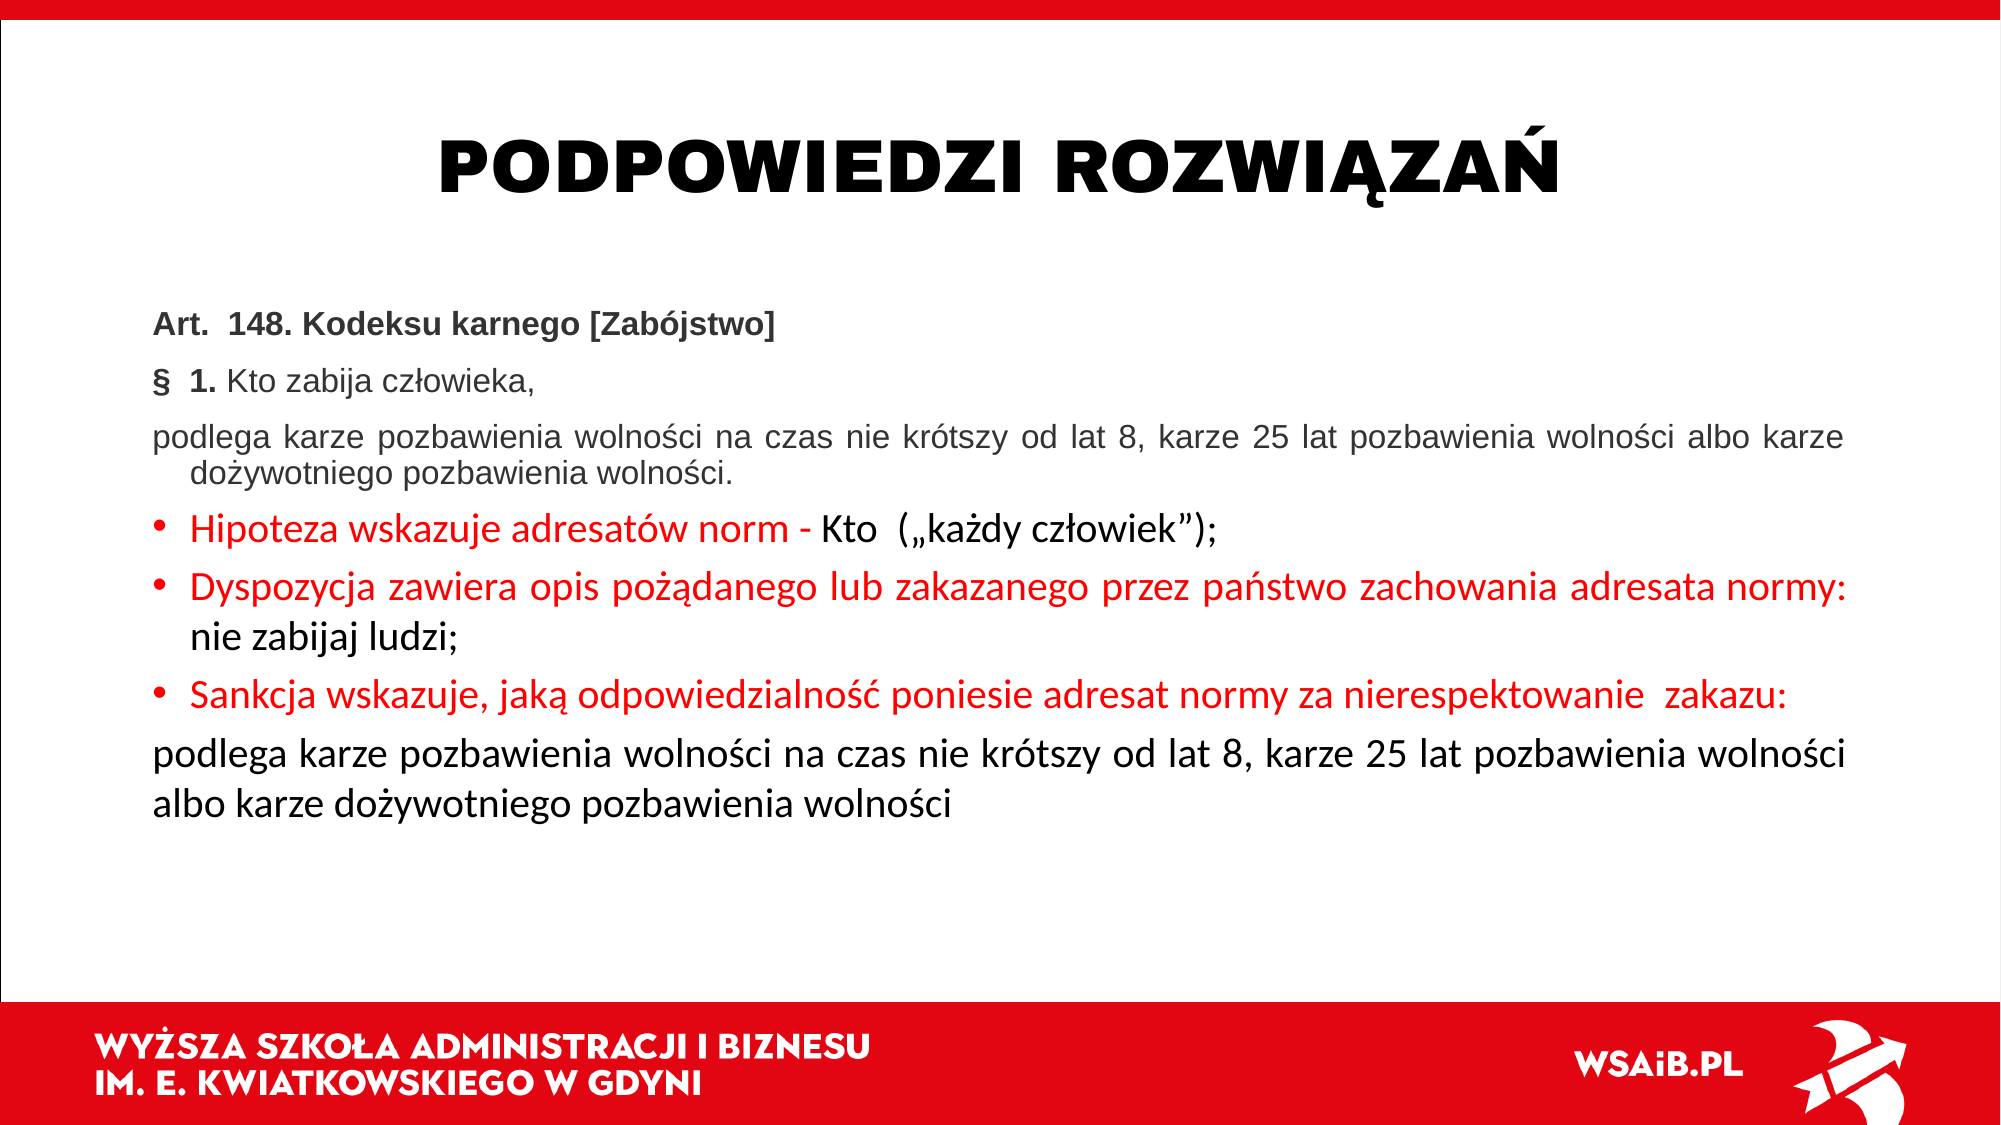

# PODPOWIEDZI ROZWIĄZAŃ
Art.  148. Kodeksu karnego [Zabójstwo]
§  1. Kto zabija człowieka,
podlega karze pozbawienia wolności na czas nie krótszy od lat 8, karze 25 lat pozbawienia wolności albo karze dożywotniego pozbawienia wolności.
Hipoteza wskazuje adresatów norm - Kto  („każdy człowiek”);
Dyspozycja zawiera opis pożądanego lub zakazanego przez państwo zachowania adresata normy: nie zabijaj ludzi;
Sankcja wskazuje, jaką odpowiedzialność poniesie adresat normy za nierespektowanie  zakazu:
podlega karze pozbawienia wolności na czas nie krótszy od lat 8, karze 25 lat pozbawienia wolności albo karze dożywotniego pozbawienia wolności